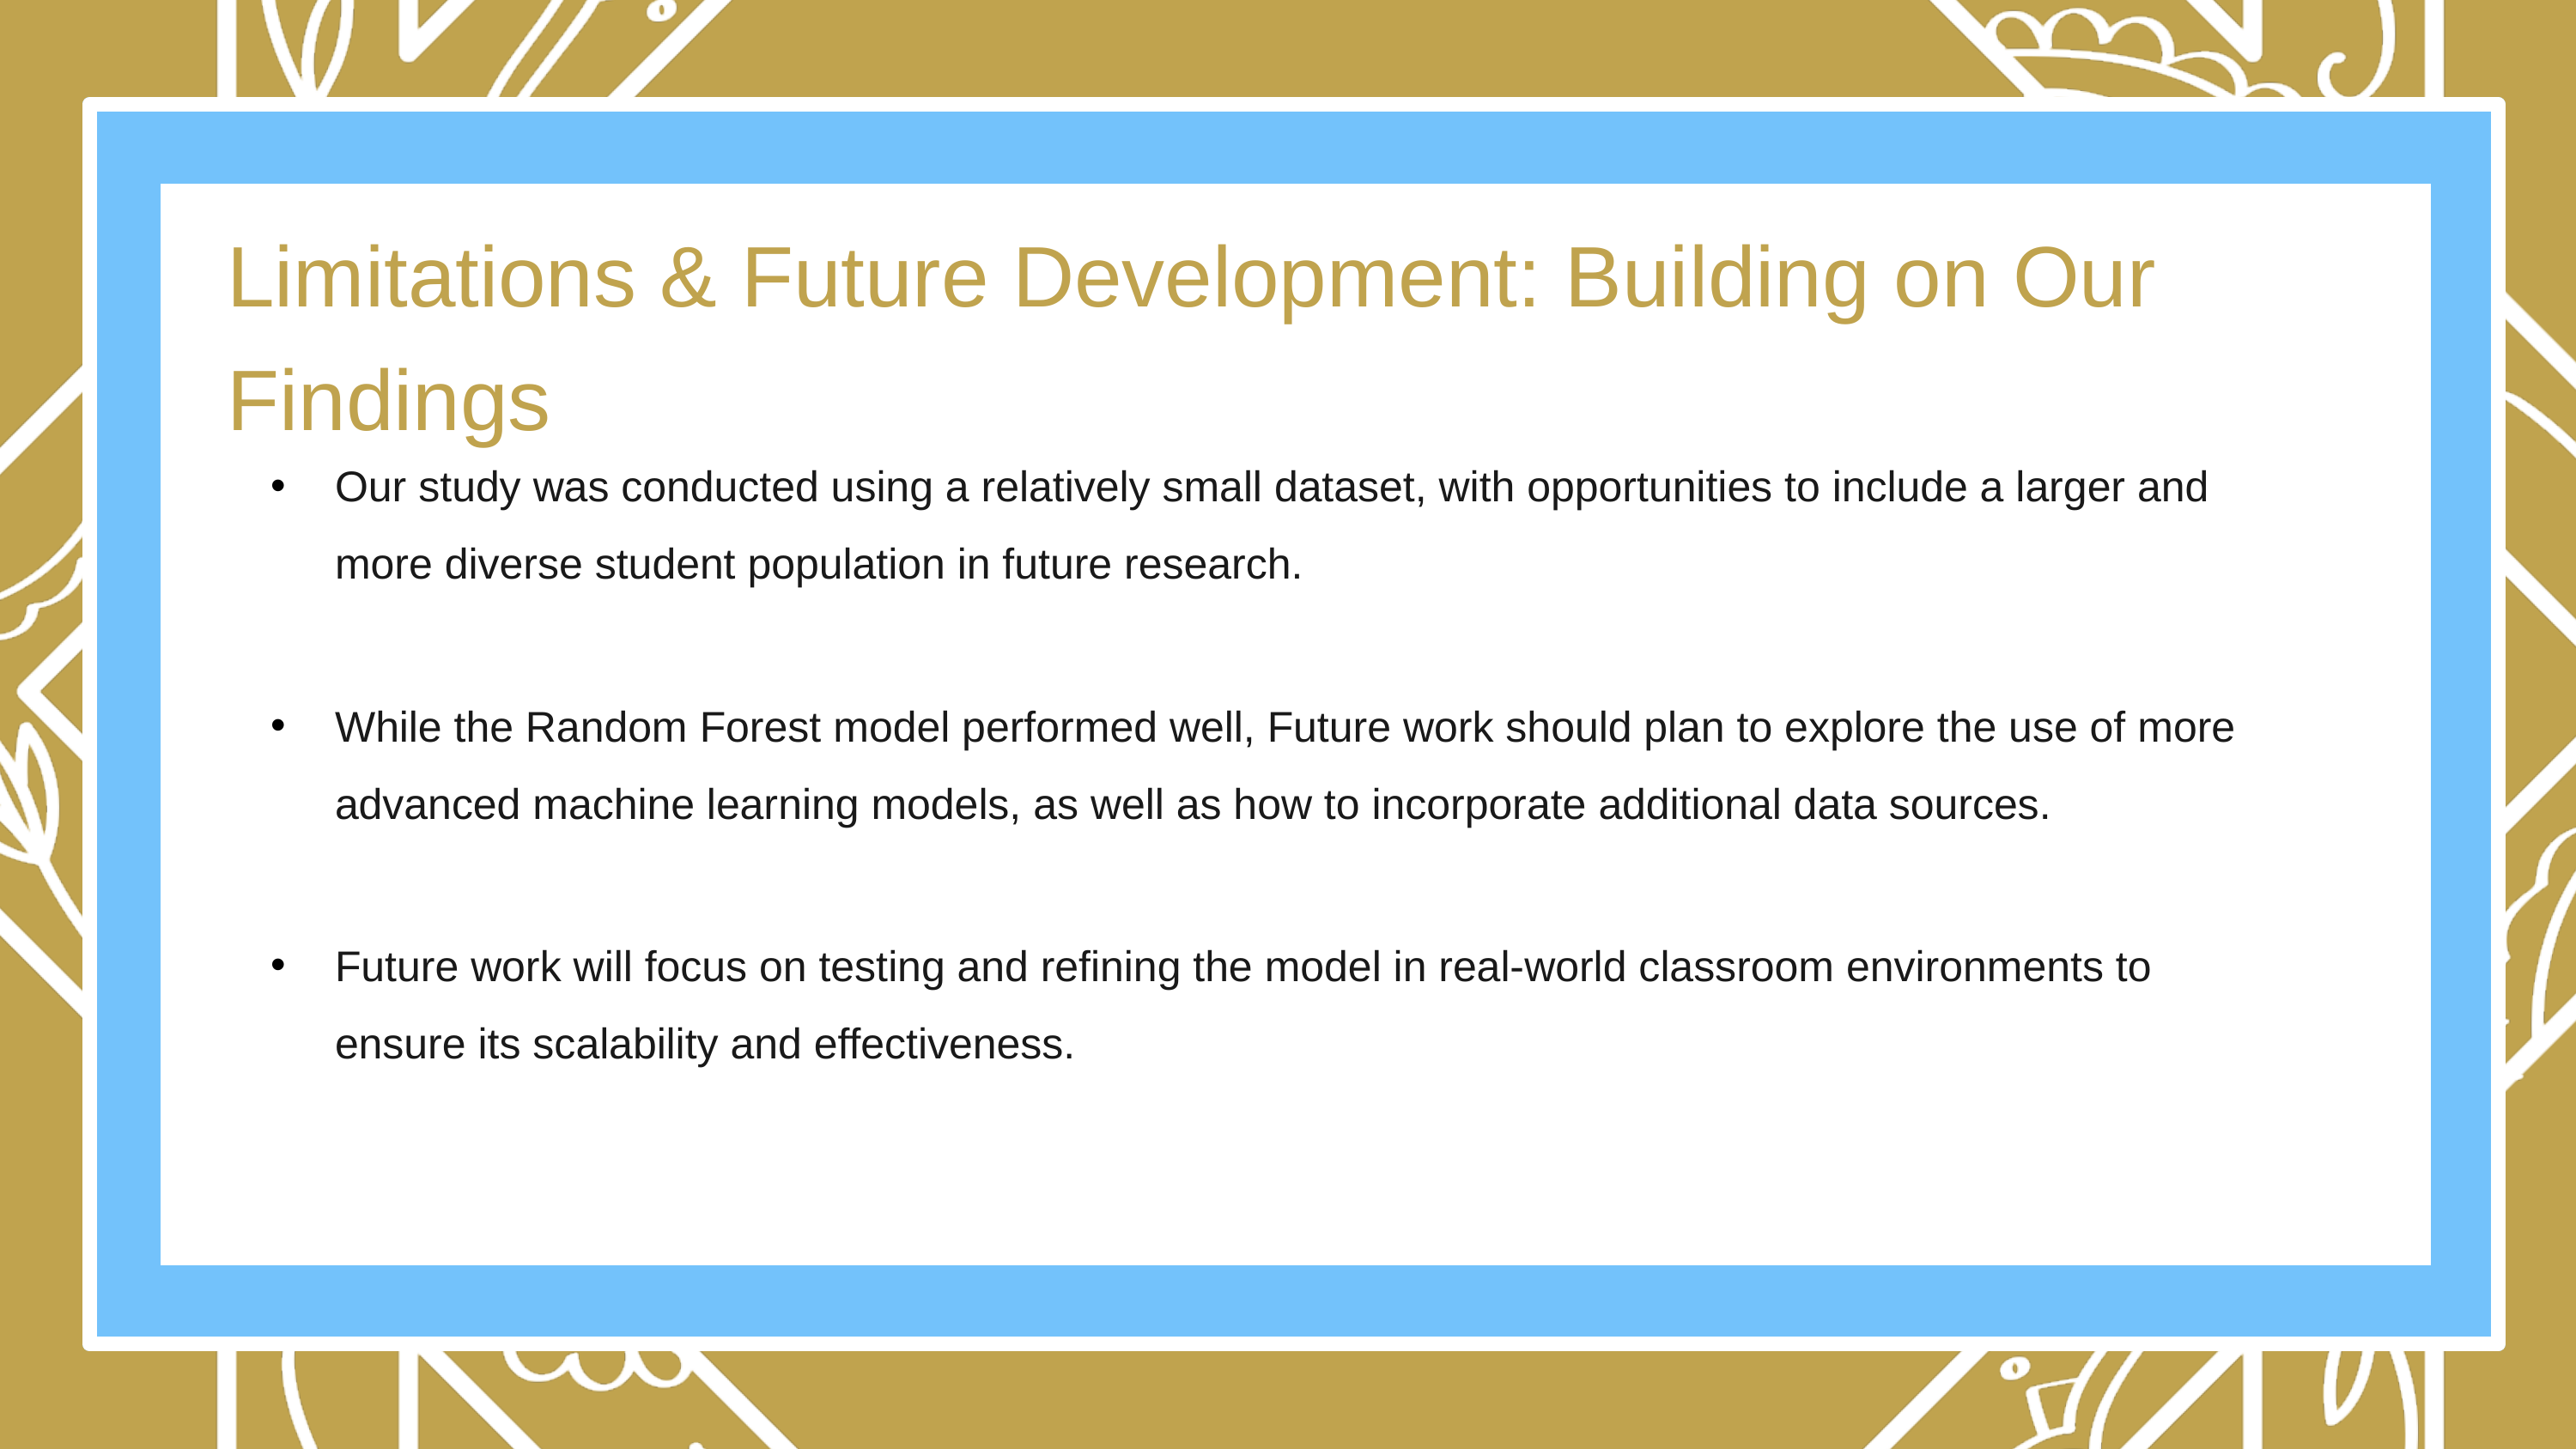

Limitations & Future Development: Building on Our Findings
Our study was conducted using a relatively small dataset, with opportunities to include a larger and more diverse student population in future research.

While the Random Forest model performed well, Future work should plan to explore the use of more advanced machine learning models, as well as how to incorporate additional data sources.

Future work will focus on testing and refining the model in real-world classroom environments to ensure its scalability and effectiveness.
Elaborate on the featured statistic.